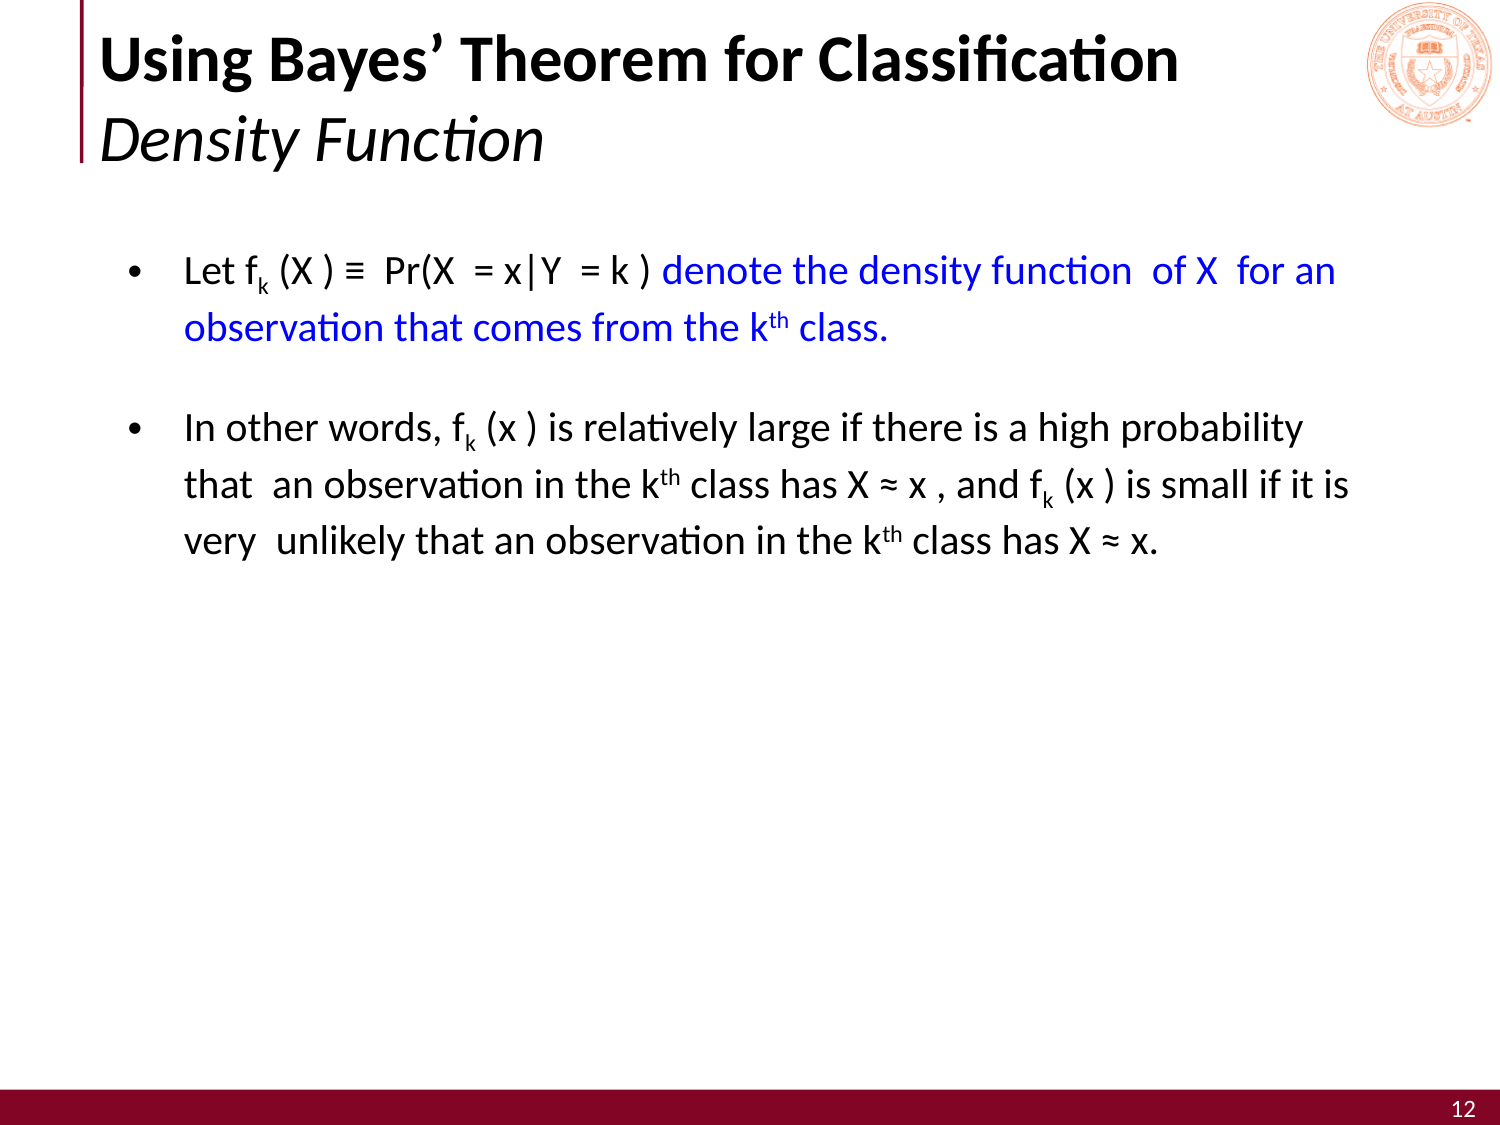

# Using Bayes’ Theorem for Classification Density Function
Let fk (X ) ≡  Pr(X  = x|Y  = k ) denote the density function  of X  for an observation that comes from the kth class.

In other words, fk (x ) is relatively large if there is a high probability that  an observation in the kth class has X ≈ x , and fk (x ) is small if it is very  unlikely that an observation in the kth class has X ≈ x.
12